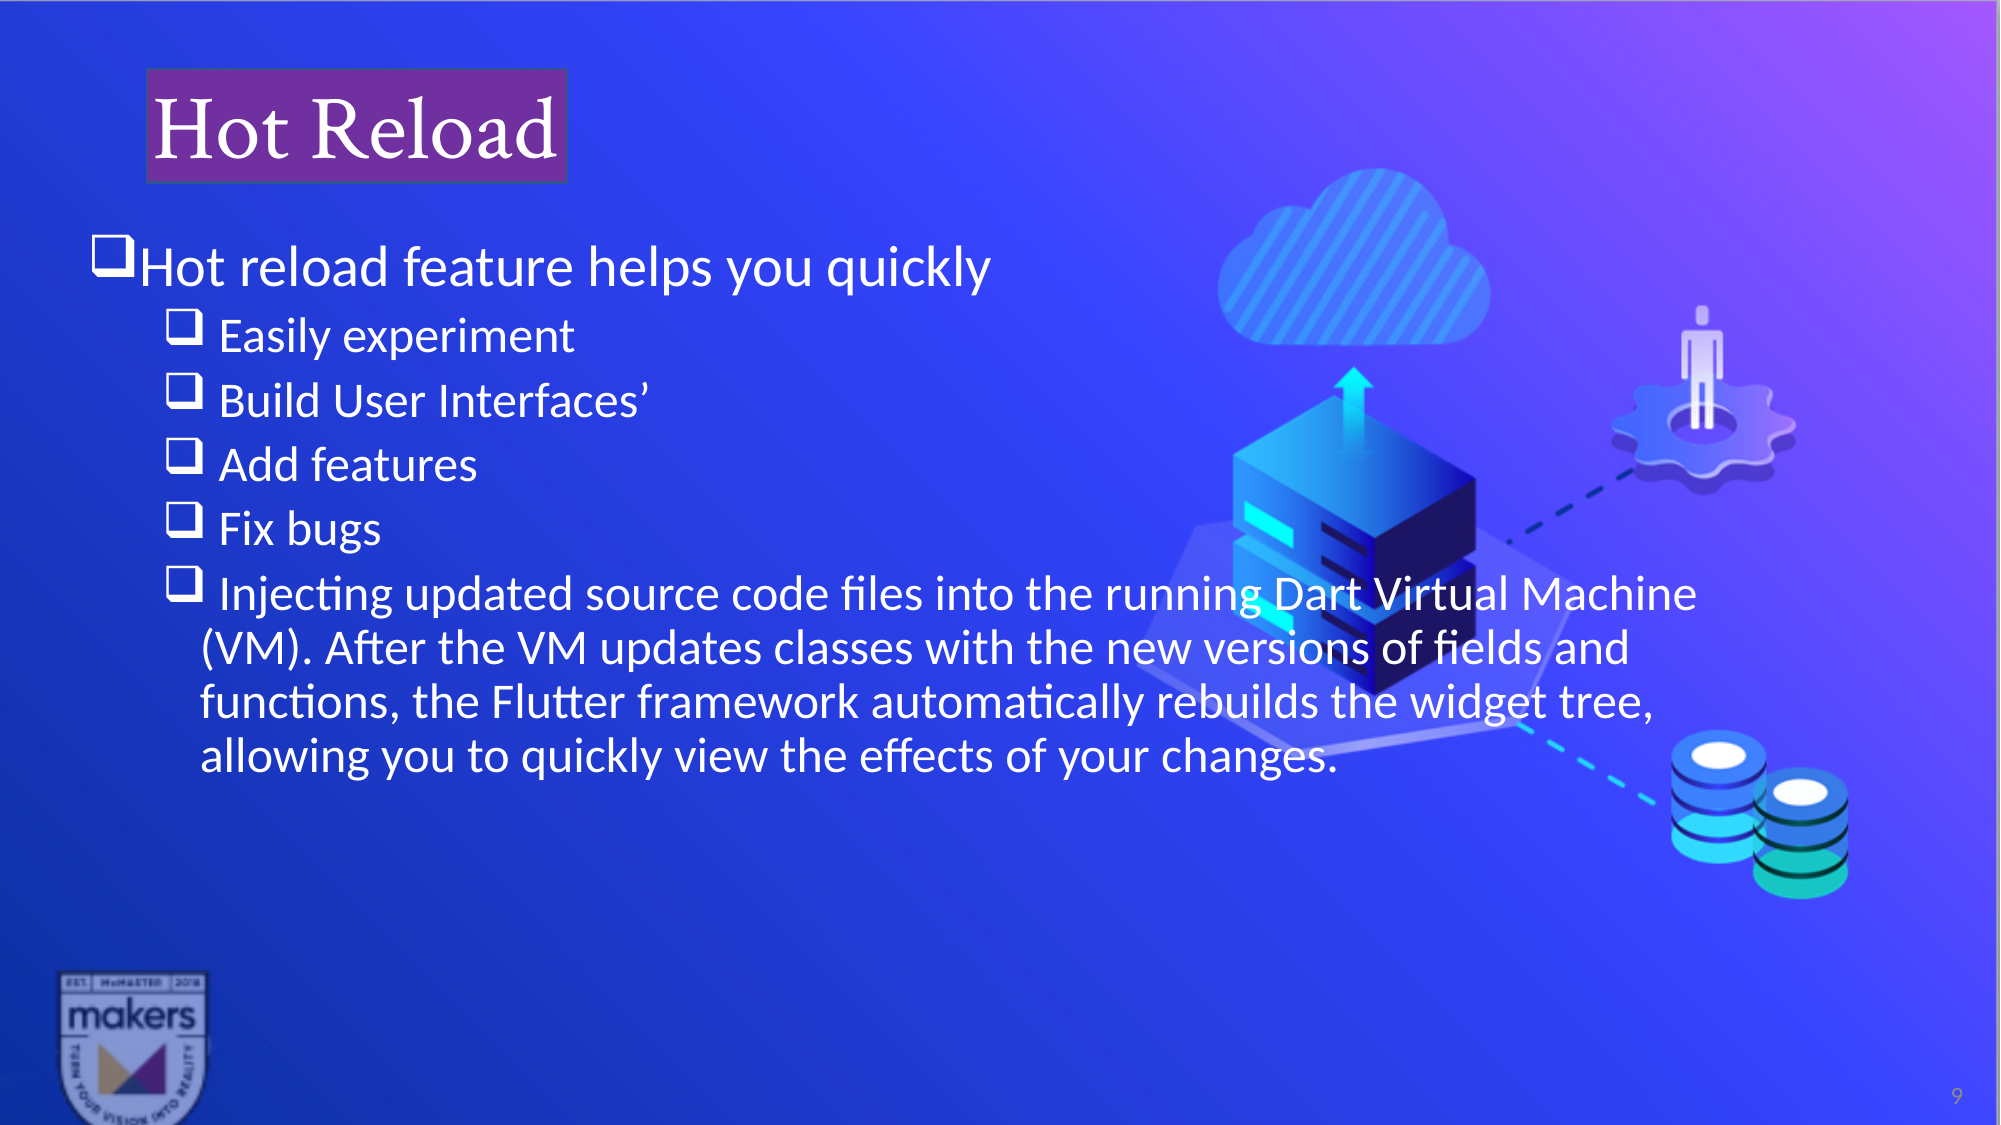

# Hot Reload

Hot reload feature helps you quickly
 Easily experiment
 Build User Interfaces’
 Add features
 Fix bugs
 Injecting updated source code files into the running Dart Virtual Machine (VM). After the VM updates classes with the new versions of fields and functions, the Flutter framework automatically rebuilds the widget tree, allowing you to quickly view the effects of your changes.